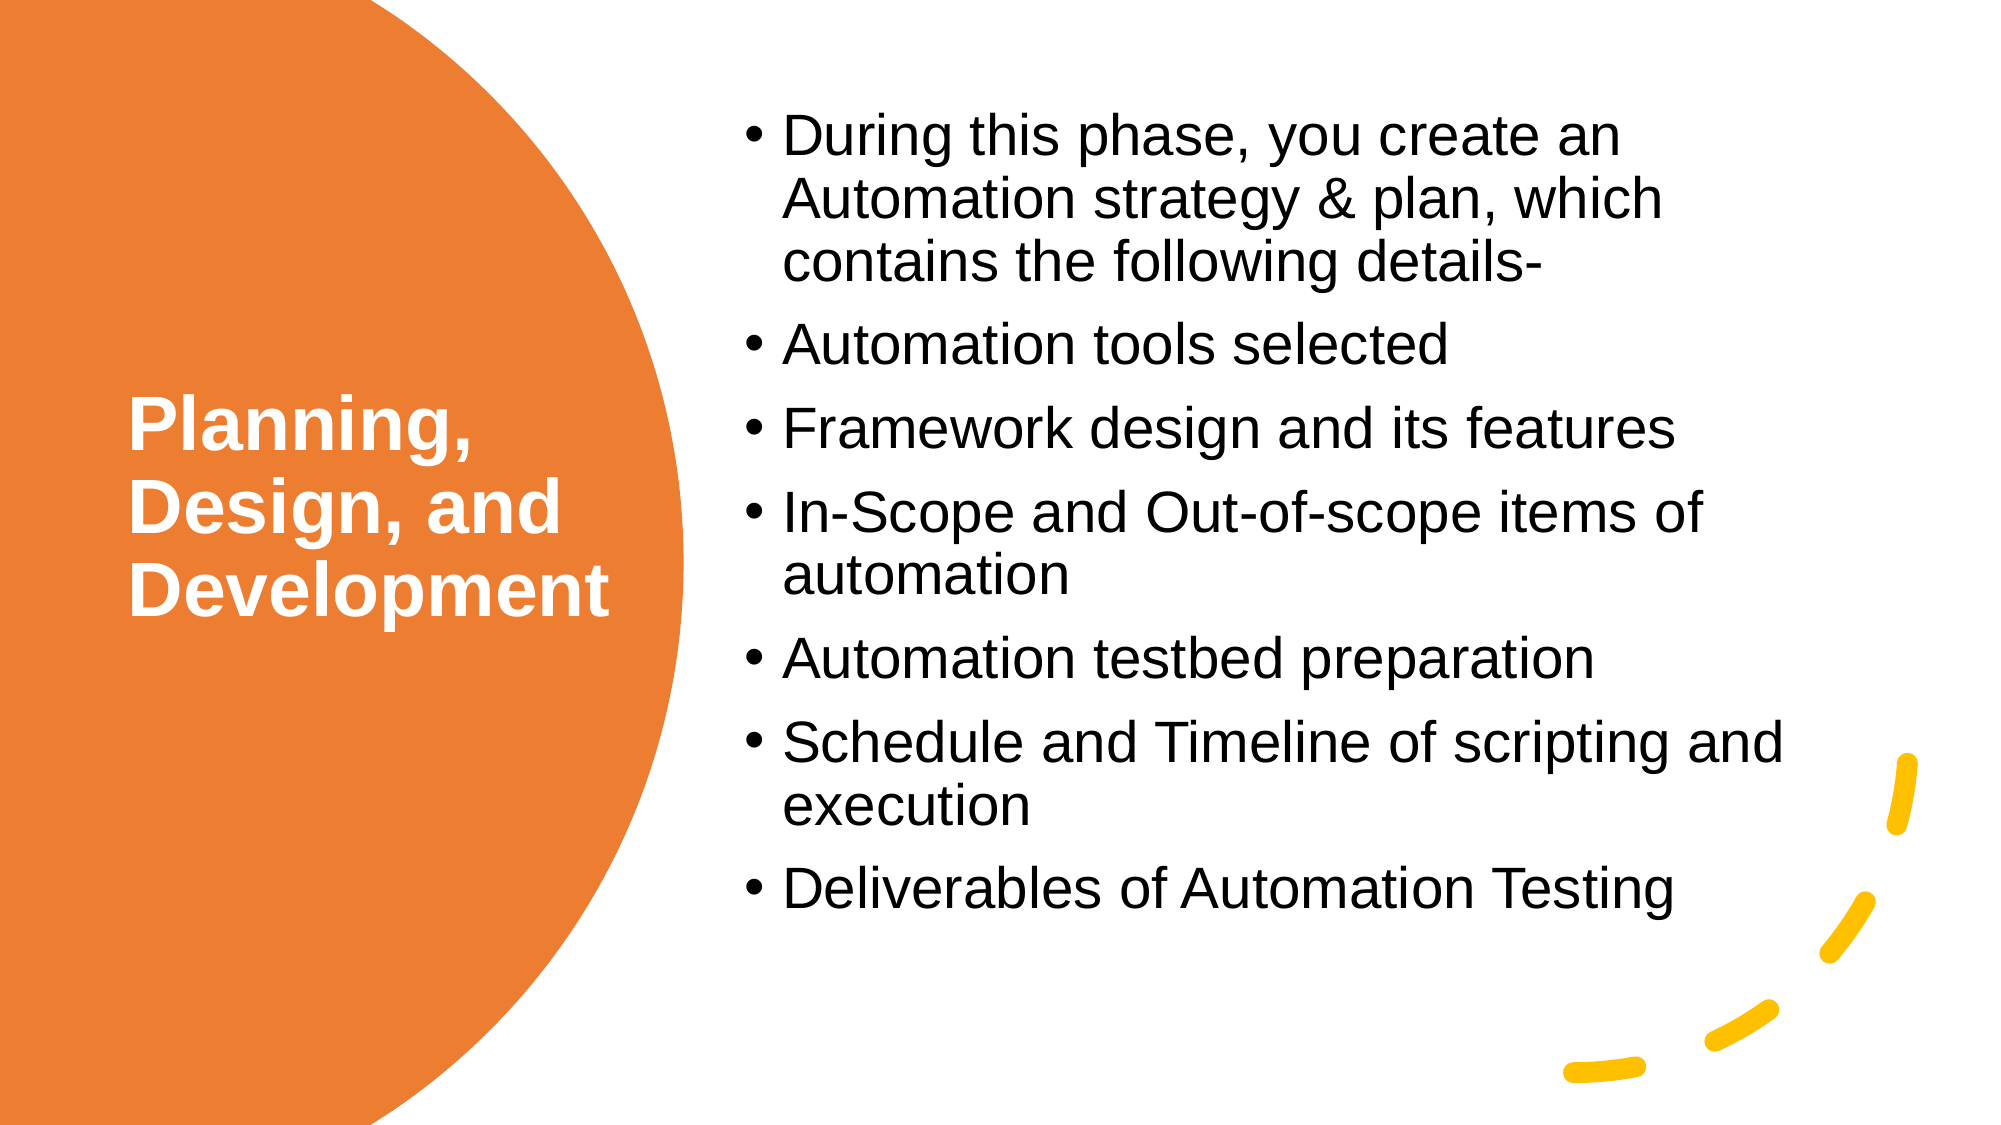

During this phase, you create an Automation strategy & plan, which contains the following details-
Automation tools selected
Framework design and its features
In-Scope and Out-of-scope items of automation
Automation testbed preparation
Schedule and Timeline of scripting and execution
Deliverables of Automation Testing

# Planning, Design, and Development